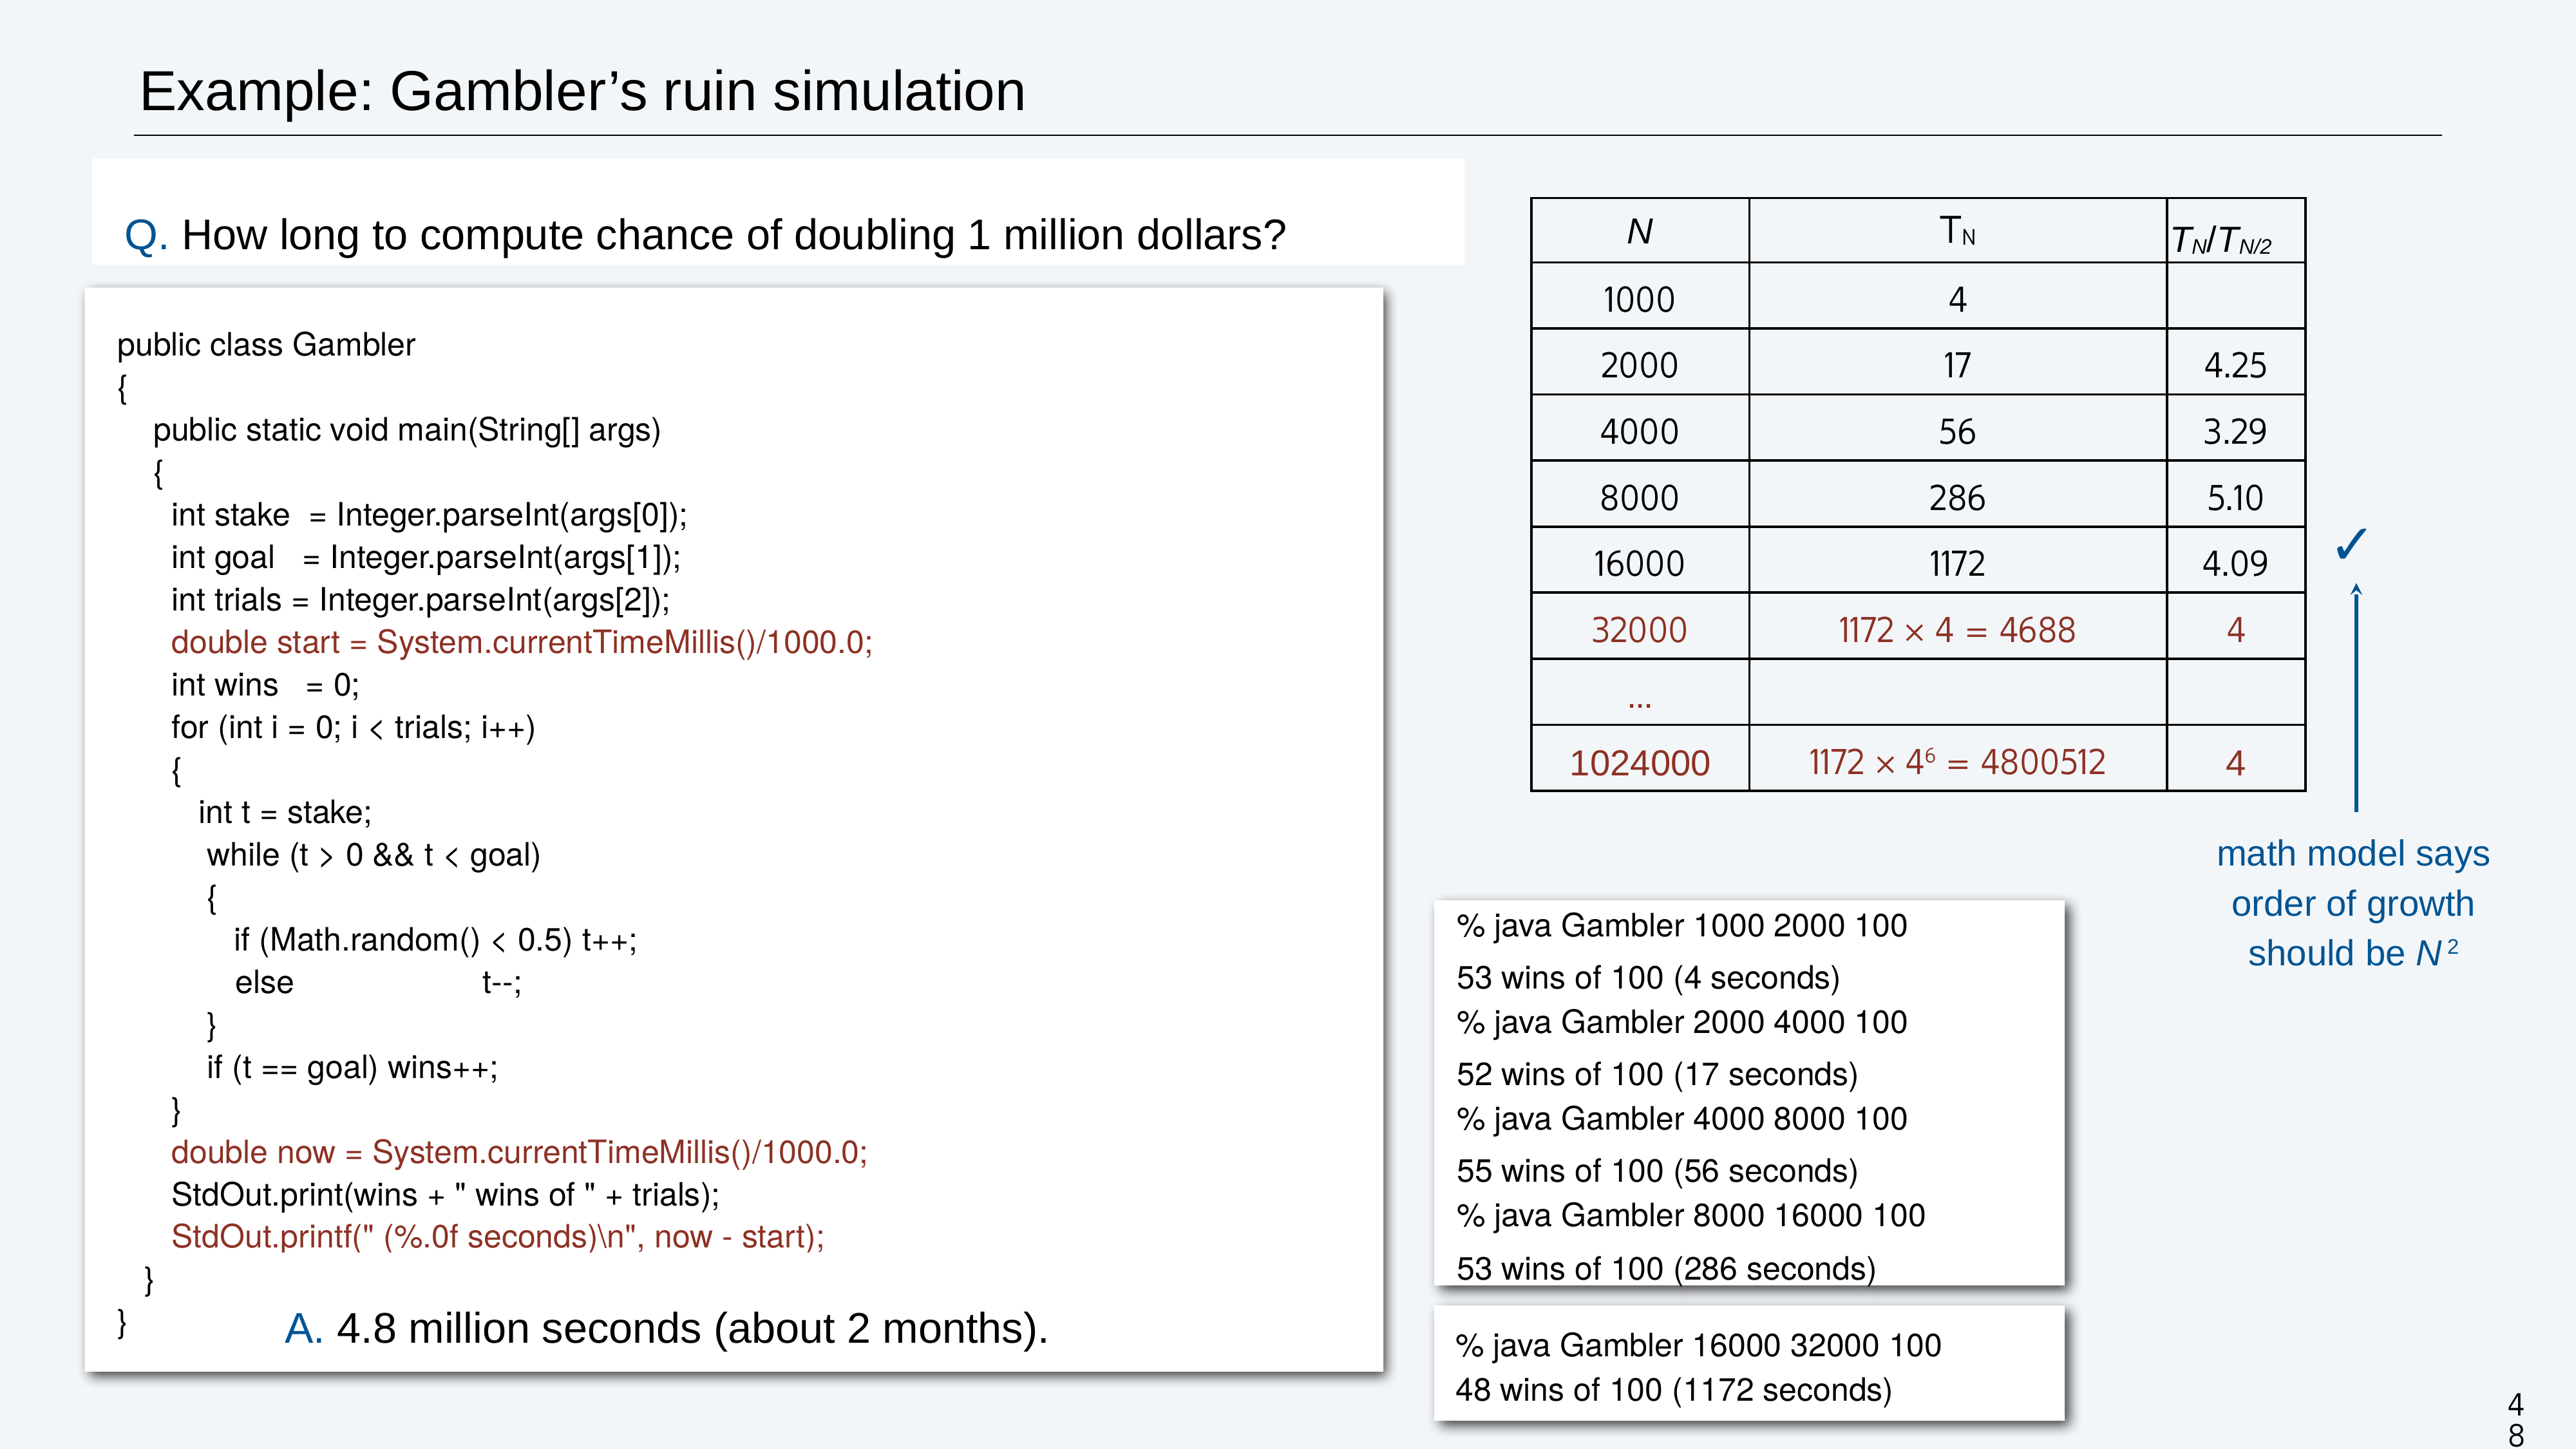

# Example: Gambler’s ruin simulation
Q. How long to compute chance of doubling 1 million dollars?
| N | TN | TN/TN/2 |
| --- | --- | --- |
| 1000 | 4 |  |
| 2000 | 17 | 4.25 |
| 4000 | 56 | 3.29 |
| 8000 | 286 | 5.10 |
| 16000 | 1172 | 4.09 |
| 32000 | 1172 × 4 = 4688 | 4 |
| ... |  |  |
| 1024000 | 1172 × 46 = 4800512 | 4 |
public class Gambler
{
    public static void main(String[] args)
    {
      int stake  = Integer.parseInt(args[0]);
      int goal   = Integer.parseInt(args[1]);
      int trials = Integer.parseInt(args[2]);
      double start = System.currentTimeMillis()/1000.0;
      int wins   = 0;
      for (int i = 0; i < trials; i++)
      {
         int t = stake;
         while (t > 0 && t < goal)
         {
            if (Math.random() < 0.5) t++;
            else                     t--;
         }
         if (t == goal) wins++;
      }
      double now = System.currentTimeMillis()/1000.0;
      StdOut.print(wins + " wins of " + trials);
      StdOut.printf(" (%.0f seconds)\n", now - start);
   }
}
✓

math model says
order of growth
should be N2
% java Gambler 1000 2000 100
53 wins of 100 (4 seconds)
% java Gambler 2000 4000 100
52 wins of 100 (17 seconds)
% java Gambler 4000 8000 100
55 wins of 100 (56 seconds)
% java Gambler 8000 16000 100
53 wins of 100 (286 seconds)
A. 4.8 million seconds (about 2 months).
% java Gambler 16000 32000 100
48 wins of 100 (1172 seconds)
48